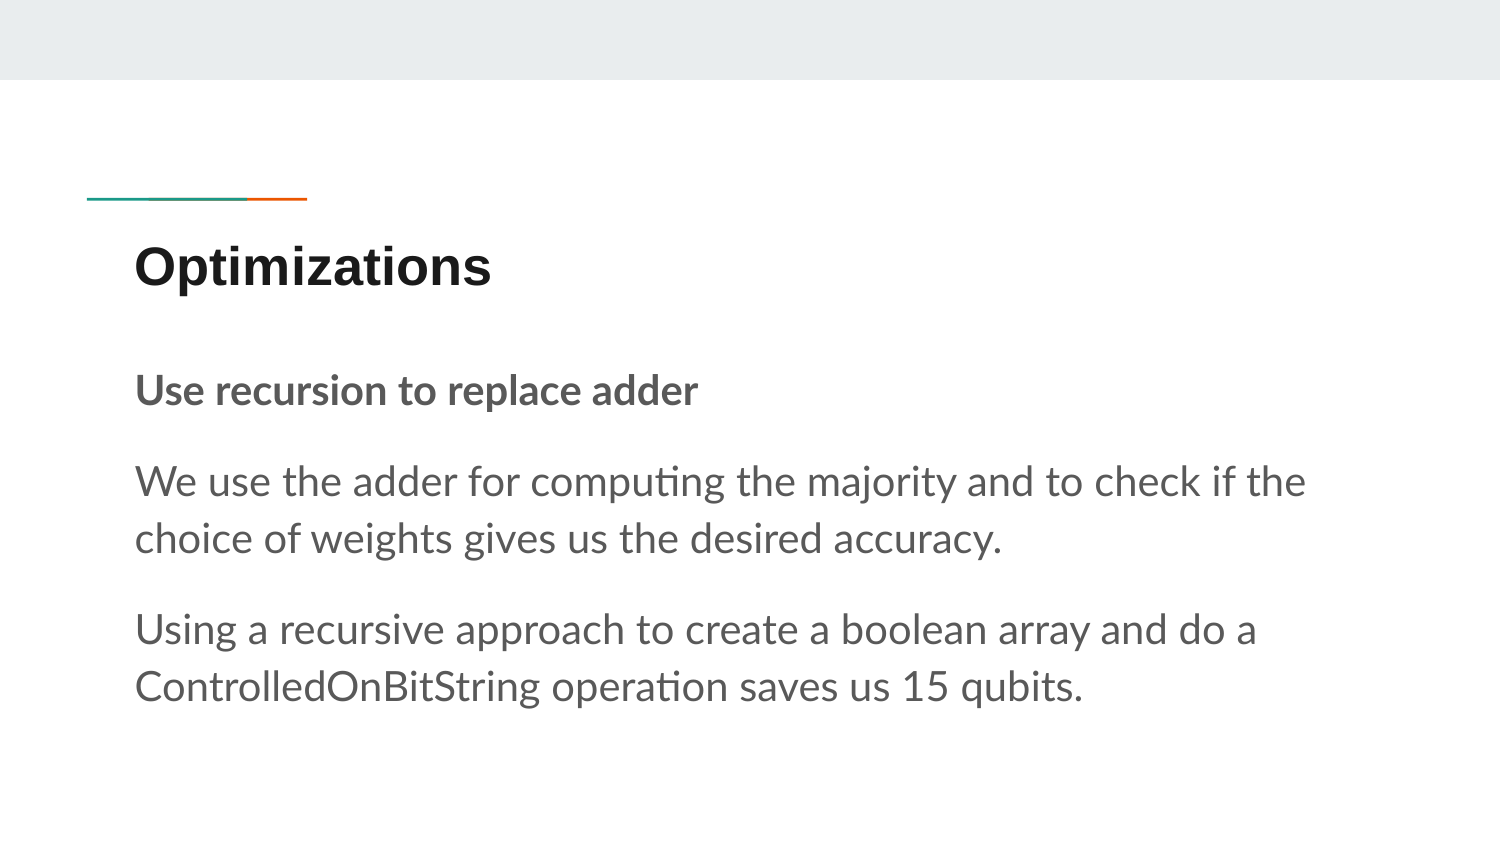

# Optimizations
Use recursion to replace adder
We use the adder for computing the majority and to check if the choice of weights gives us the desired accuracy.
Using a recursive approach to create a boolean array and do a ControlledOnBitString operation saves us 15 qubits.